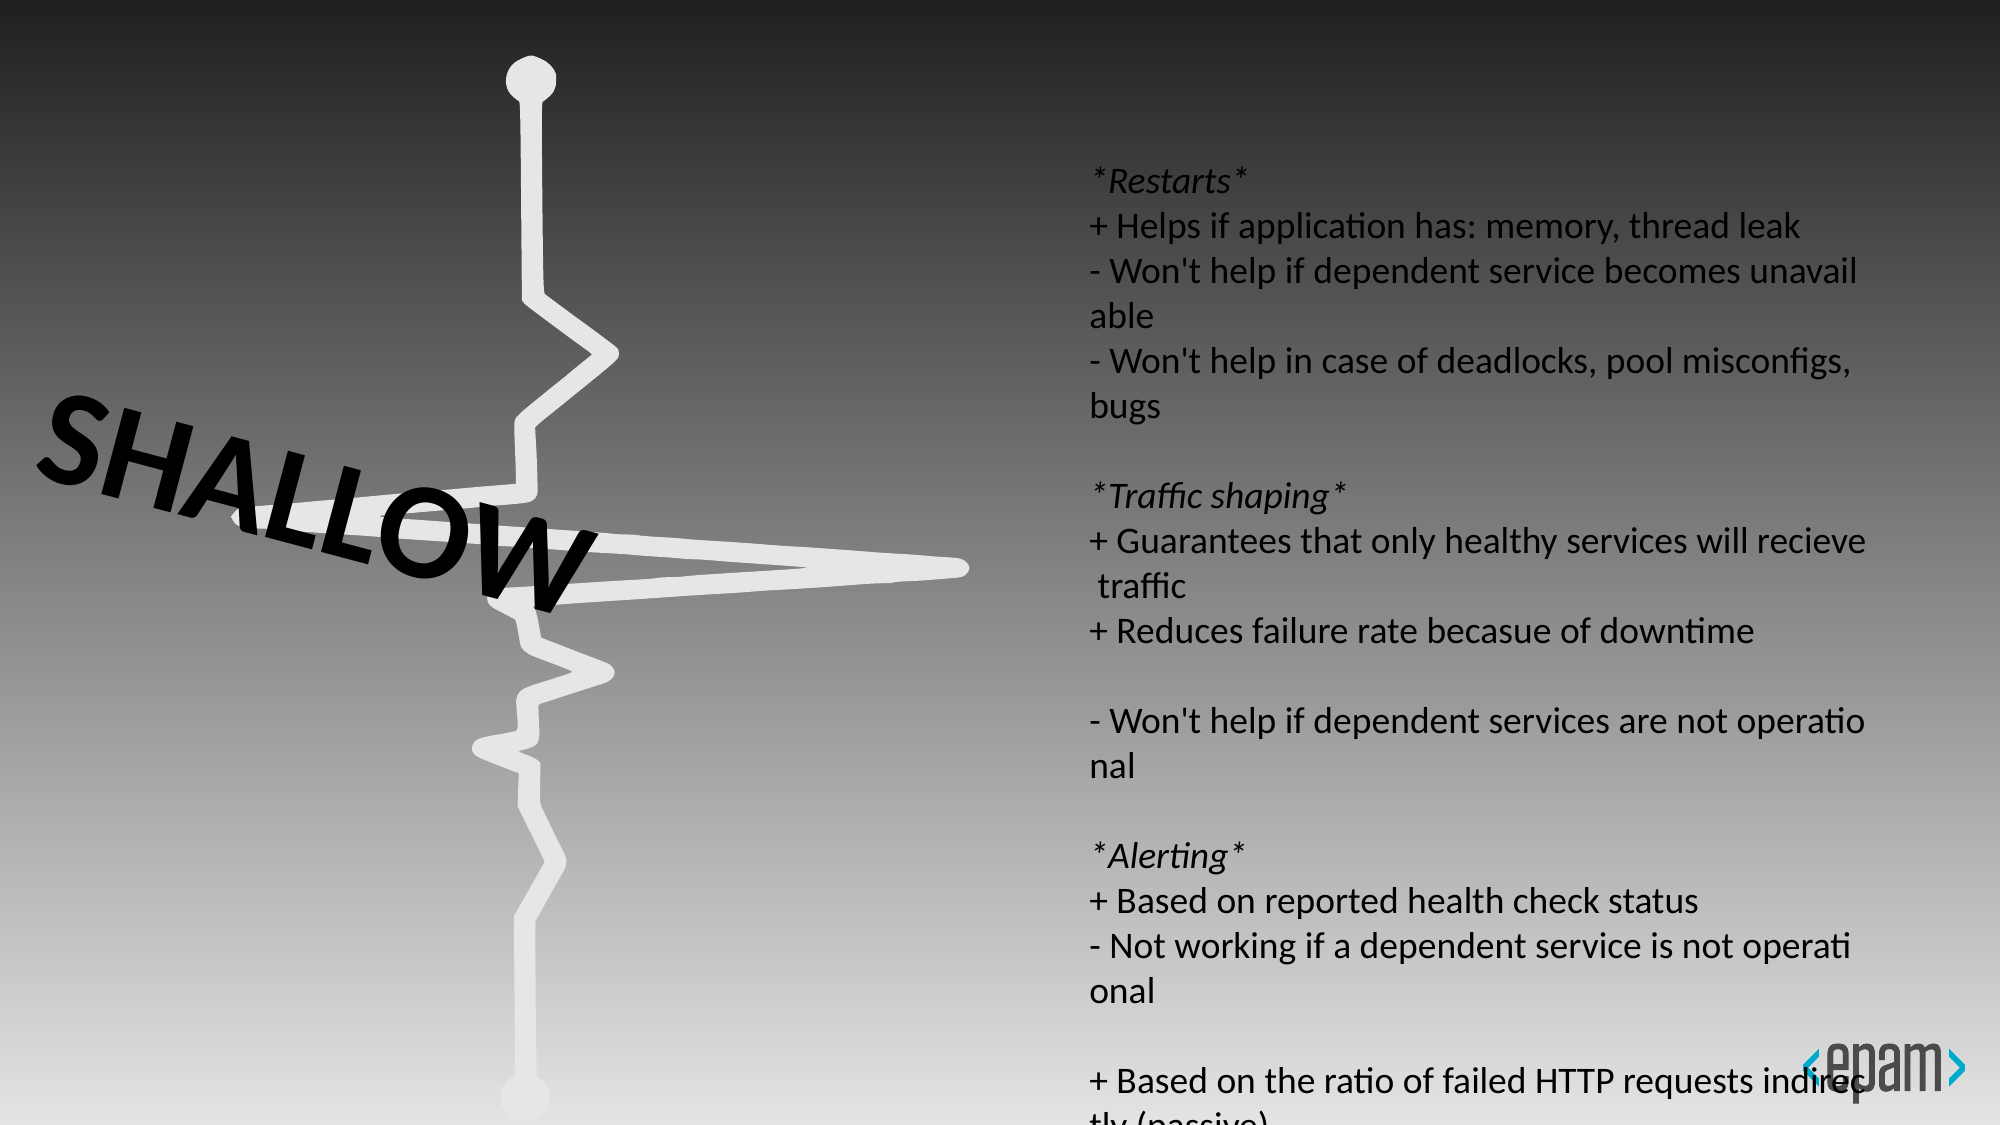

*Restarts*
+ Helps if application has: memory, thread leak
- Won't help if dependent service becomes unavailable
- Won't help in case of deadlocks, pool misconfigs, bugs
*Traffic shaping*
+ Guarantees that only healthy services will recieve traffic
+ Reduces failure rate becasue of downtime
- Won't help if dependent services are not operational
*Alerting*
+ Based on reported health check status
- Not working if a dependent service is not operational
+ Based on the ratio of failed HTTP requests indirectly (passive)
- *DELAYING* if the rate drops because a dependent service timing out

SHALLOW